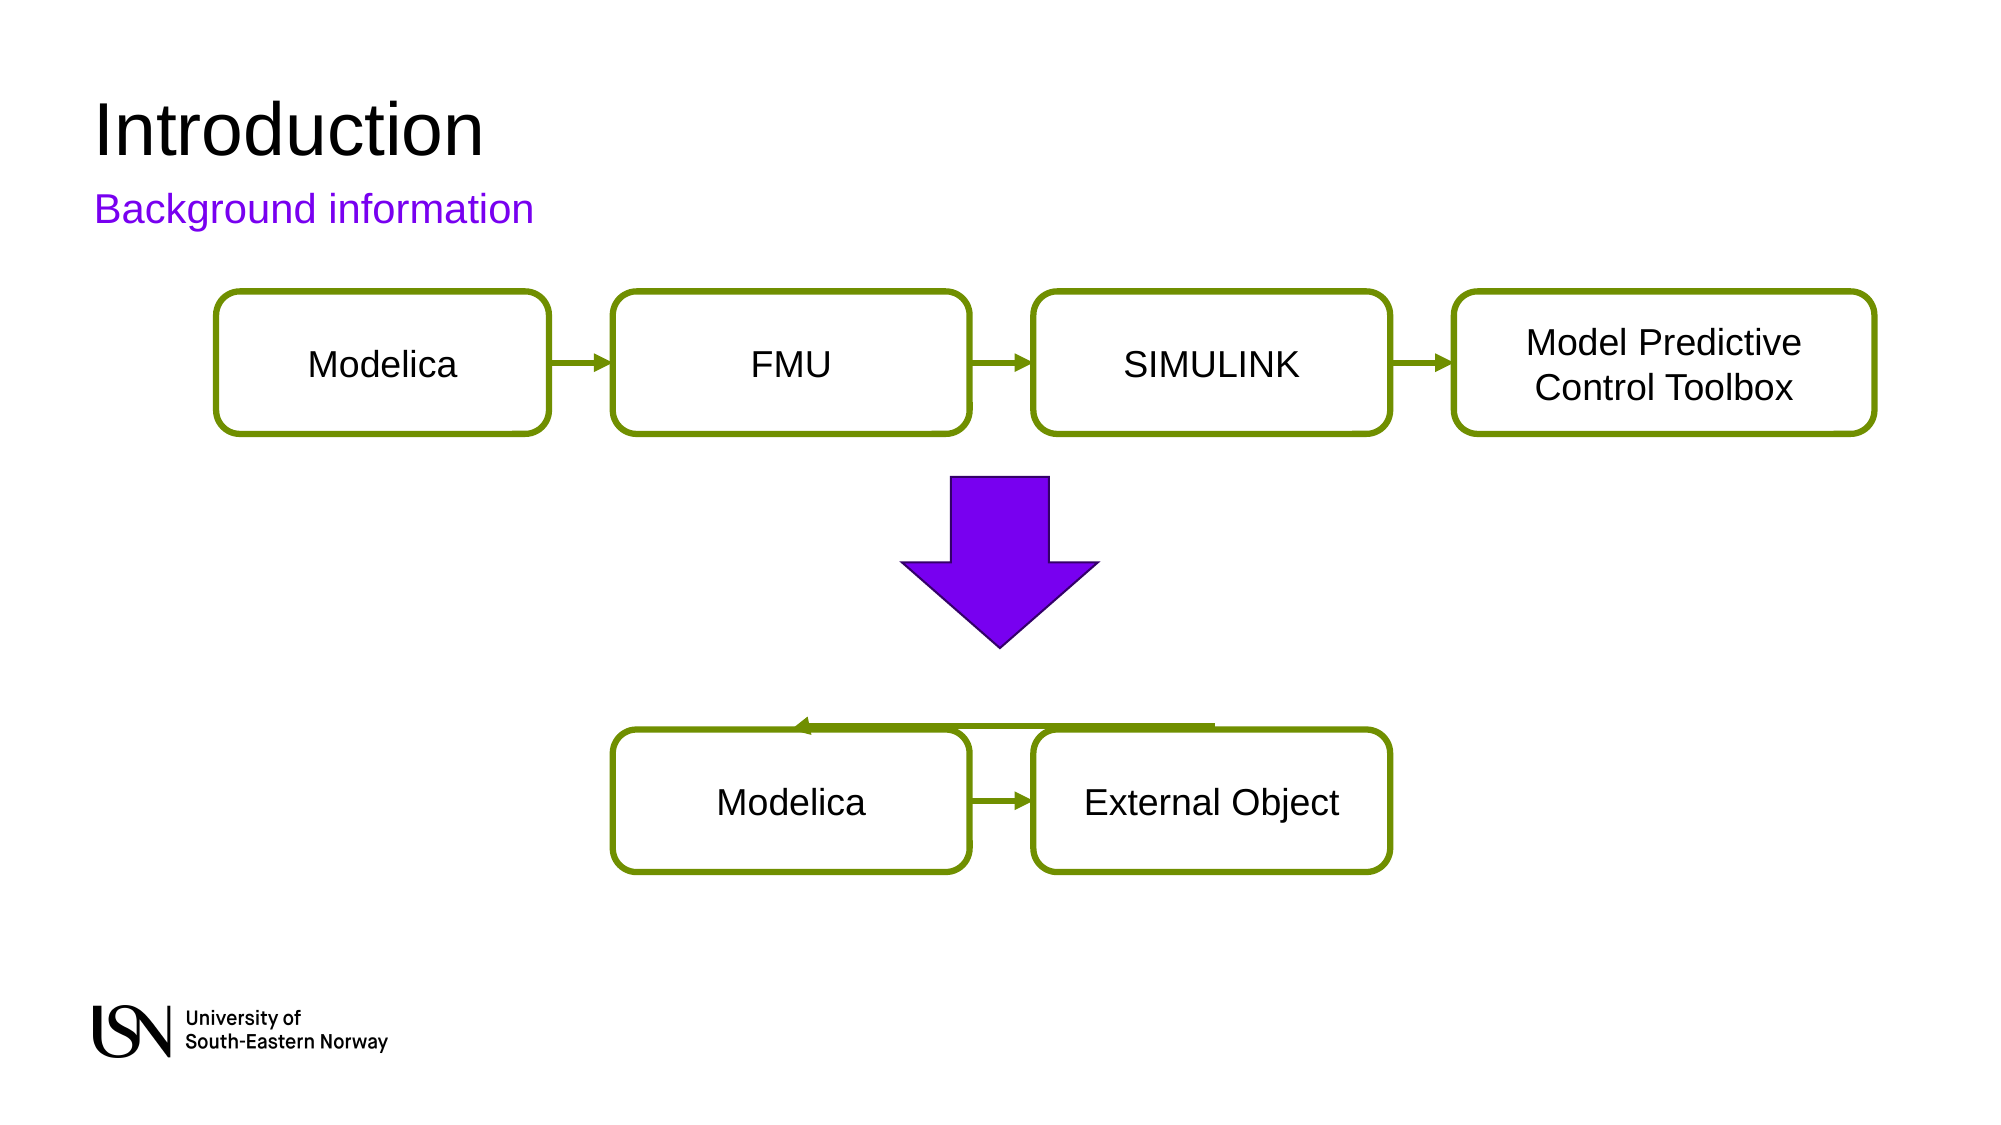

# Introduction
Background information
Model Predictive Control Toolbox
Modelica
FMU
SIMULINK

Modelica
External Object